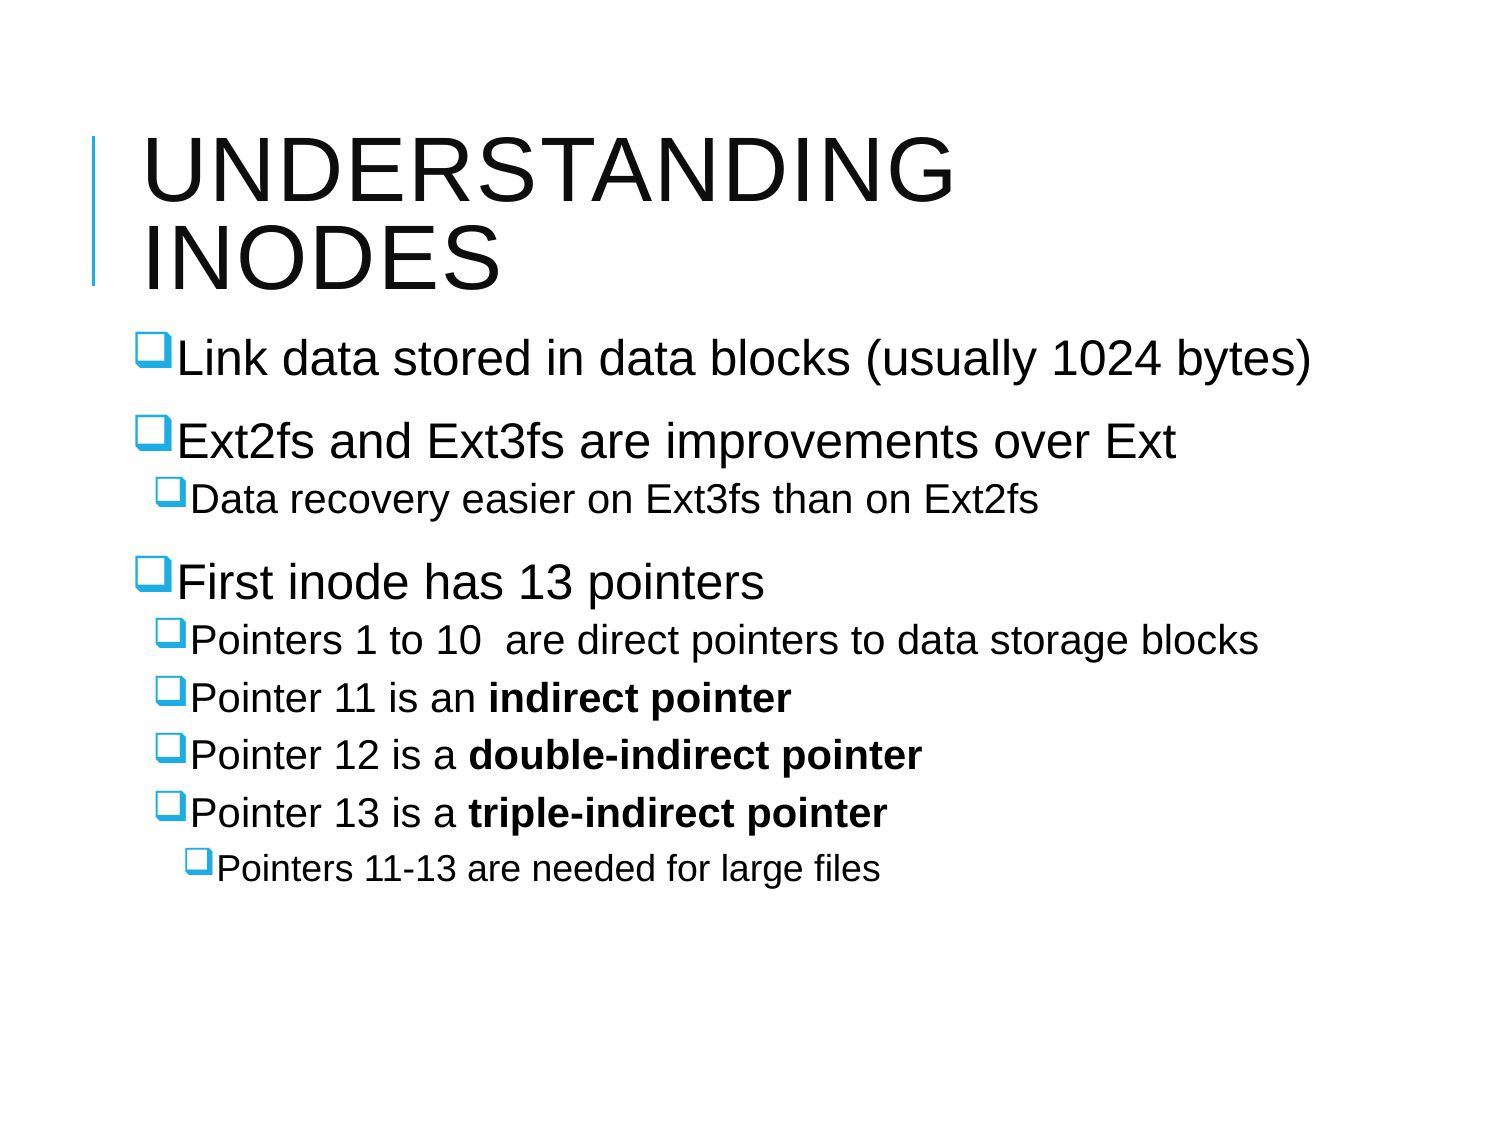

# Understanding Inodes
Link data stored in data blocks (usually 1024 bytes)
Ext2fs and Ext3fs are improvements over Ext
Data recovery easier on Ext3fs than on Ext2fs
First inode has 13 pointers
Pointers 1 to 10  are direct pointers to data storage blocks
Pointer 11 is an indirect pointer
Pointer 12 is a double-indirect pointer
Pointer 13 is a triple-indirect pointer
Pointers 11-13 are needed for large files